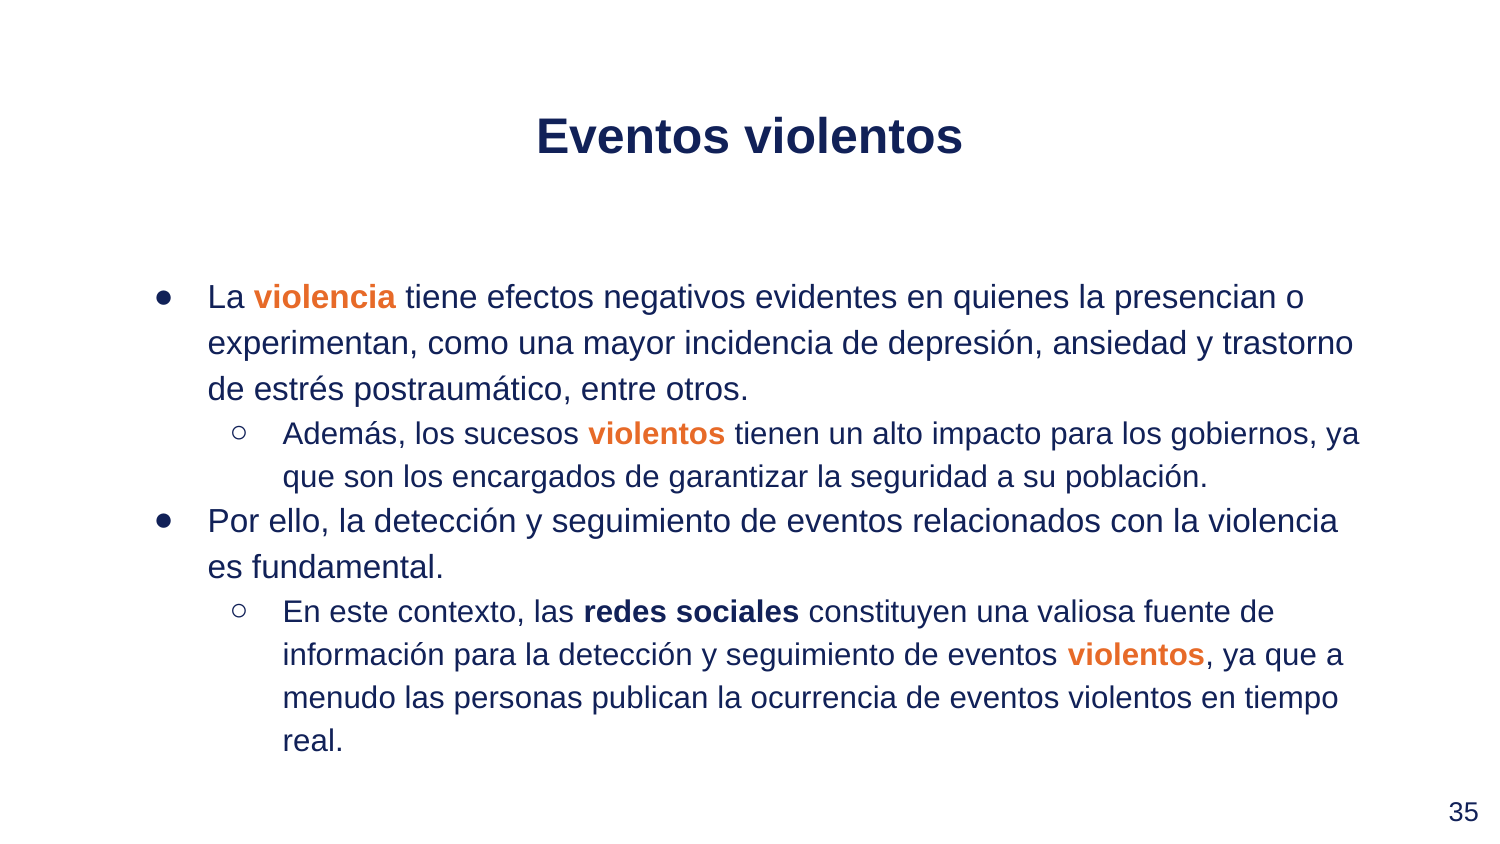

Eventos violentos
La violencia tiene efectos negativos evidentes en quienes la presencian o experimentan, como una mayor incidencia de depresión, ansiedad y trastorno de estrés postraumático, entre otros.
Además, los sucesos violentos tienen un alto impacto para los gobiernos, ya que son los encargados de garantizar la seguridad a su población.
Por ello, la detección y seguimiento de eventos relacionados con la violencia es fundamental.
En este contexto, las redes sociales constituyen una valiosa fuente de información para la detección y seguimiento de eventos violentos, ya que a menudo las personas publican la ocurrencia de eventos violentos en tiempo real.
35